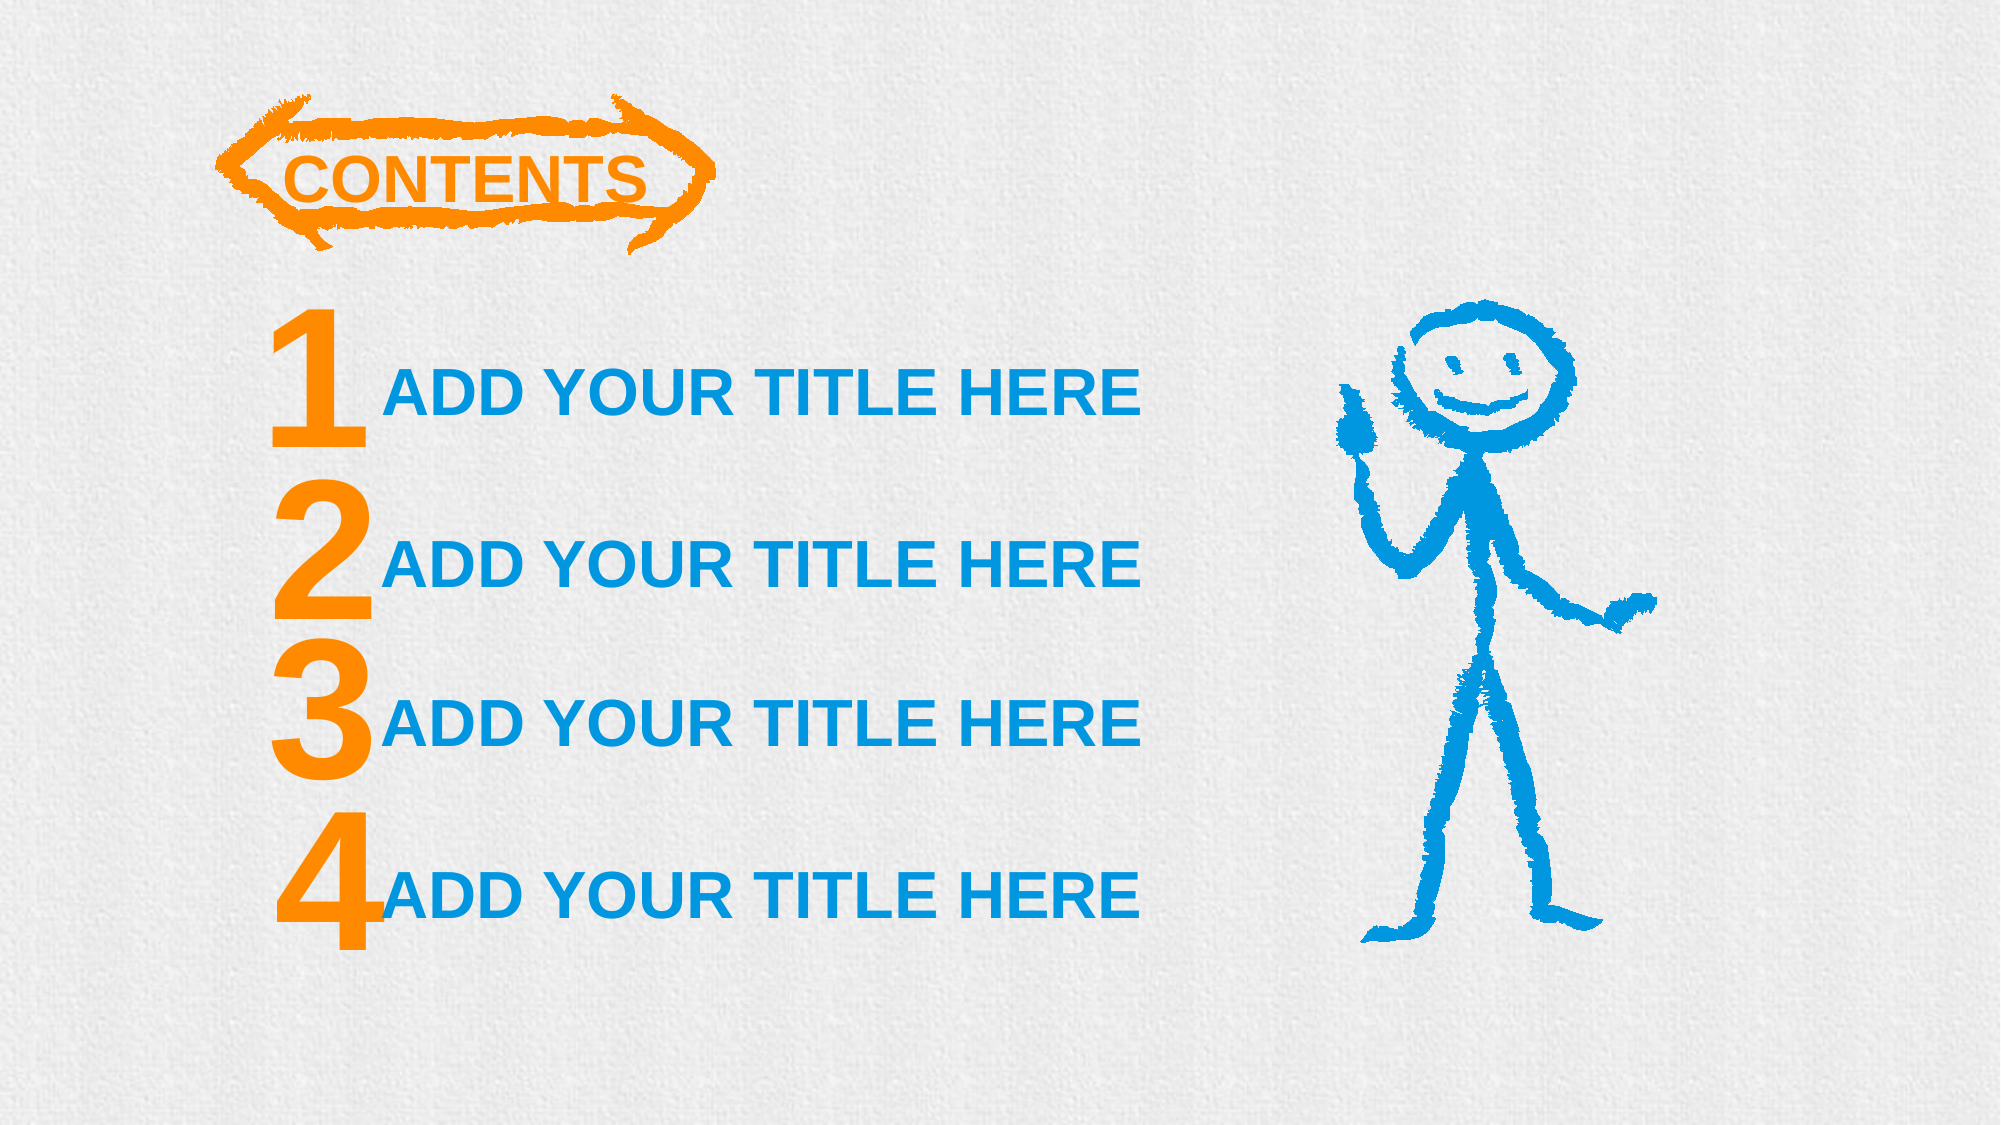

CONTENTS
1

ADD YOUR TITLE HERE
2
ADD YOUR TITLE HERE
3
ADD YOUR TITLE HERE
4
ADD YOUR TITLE HERE